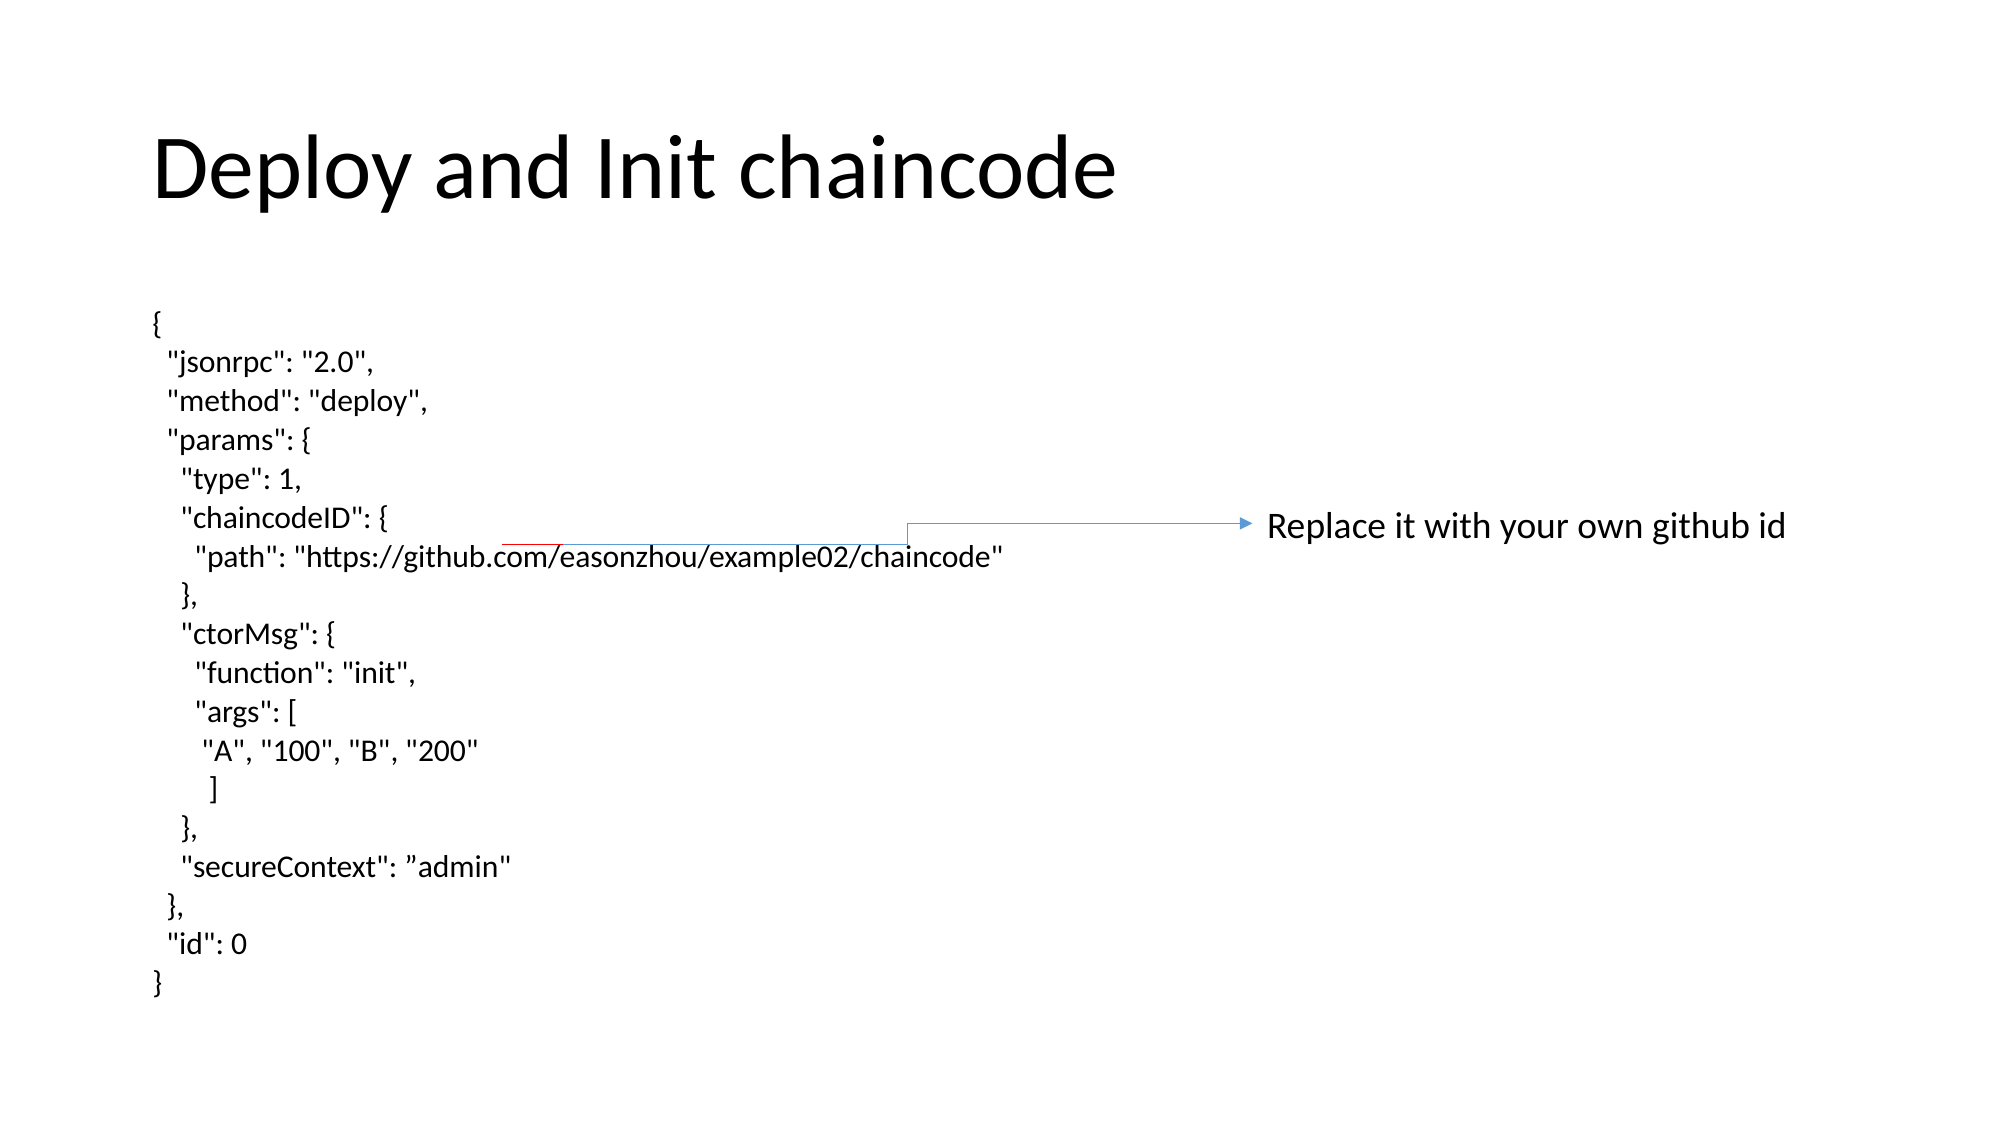

# Deploy and Init chaincode
{
  "jsonrpc": "2.0",
  "method": "deploy",
  "params": {
    "type": 1,
    "chaincodeID": {
      "path": "https://github.com/easonzhou/example02/chaincode"
    },
    "ctorMsg": {
      "function": "init",
      "args": [
       "A", "100", "B", "200"
        ]
    },
    "secureContext": ”admin"
  },
  "id": 0
}
Replace it with your own github id